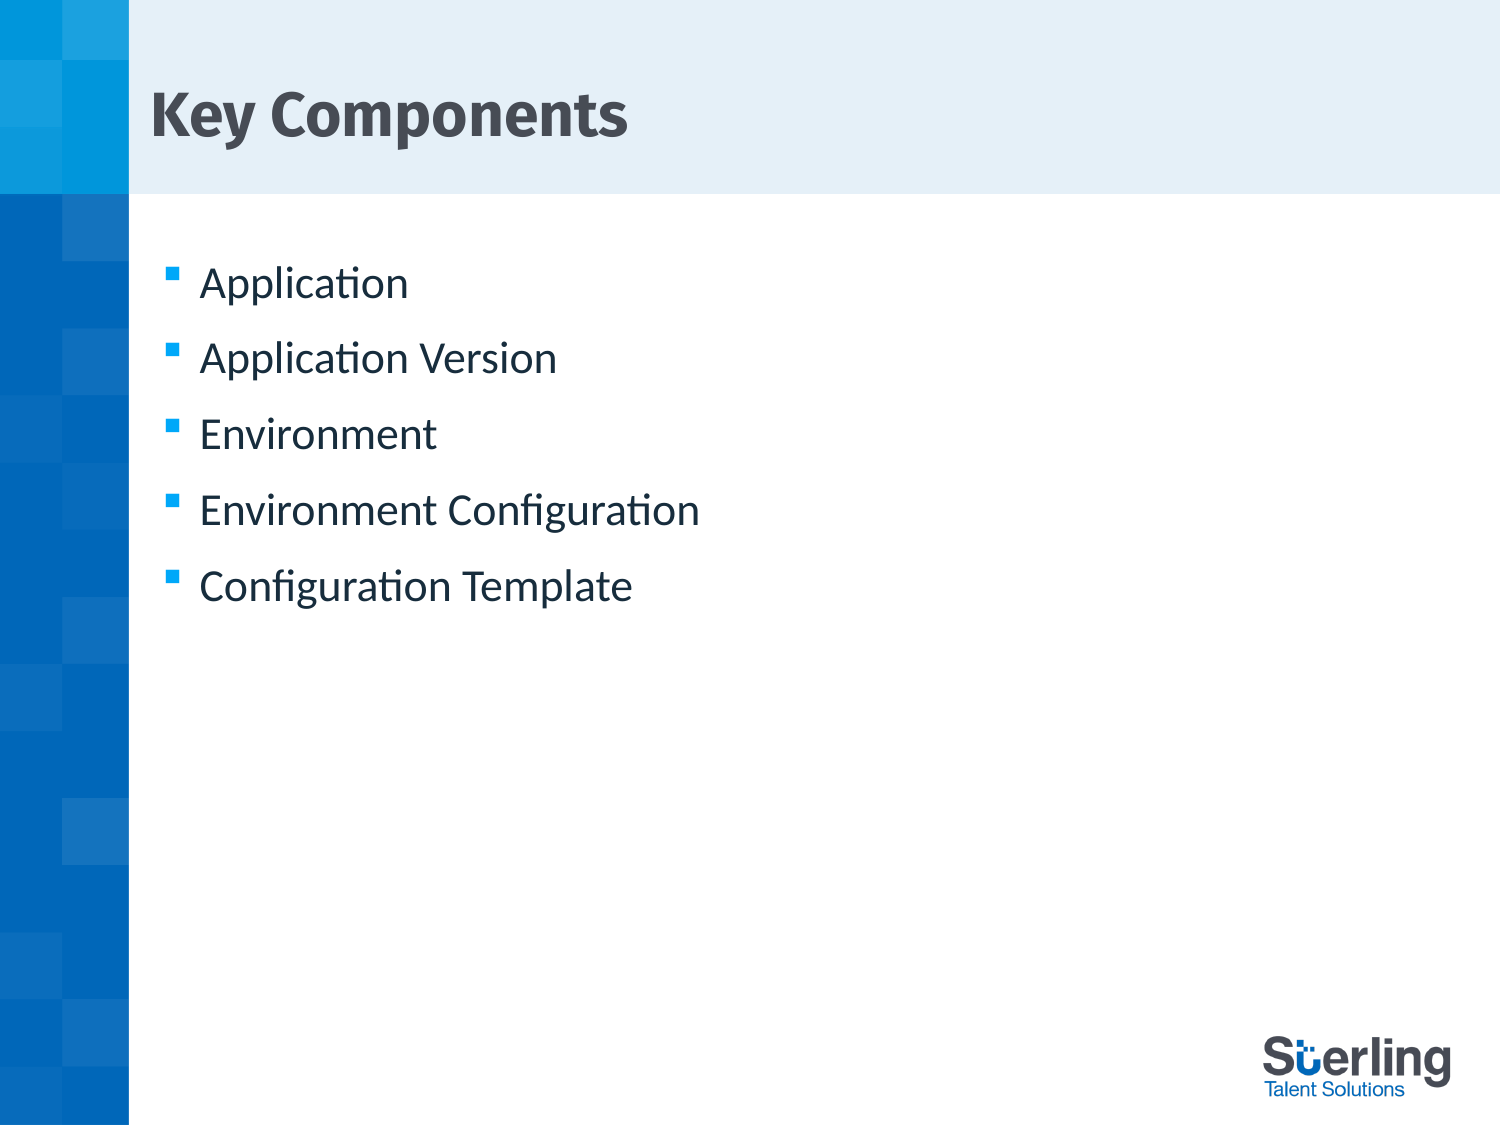

# Key Components
Application
Application Version
Environment
Environment Configuration
Configuration Template